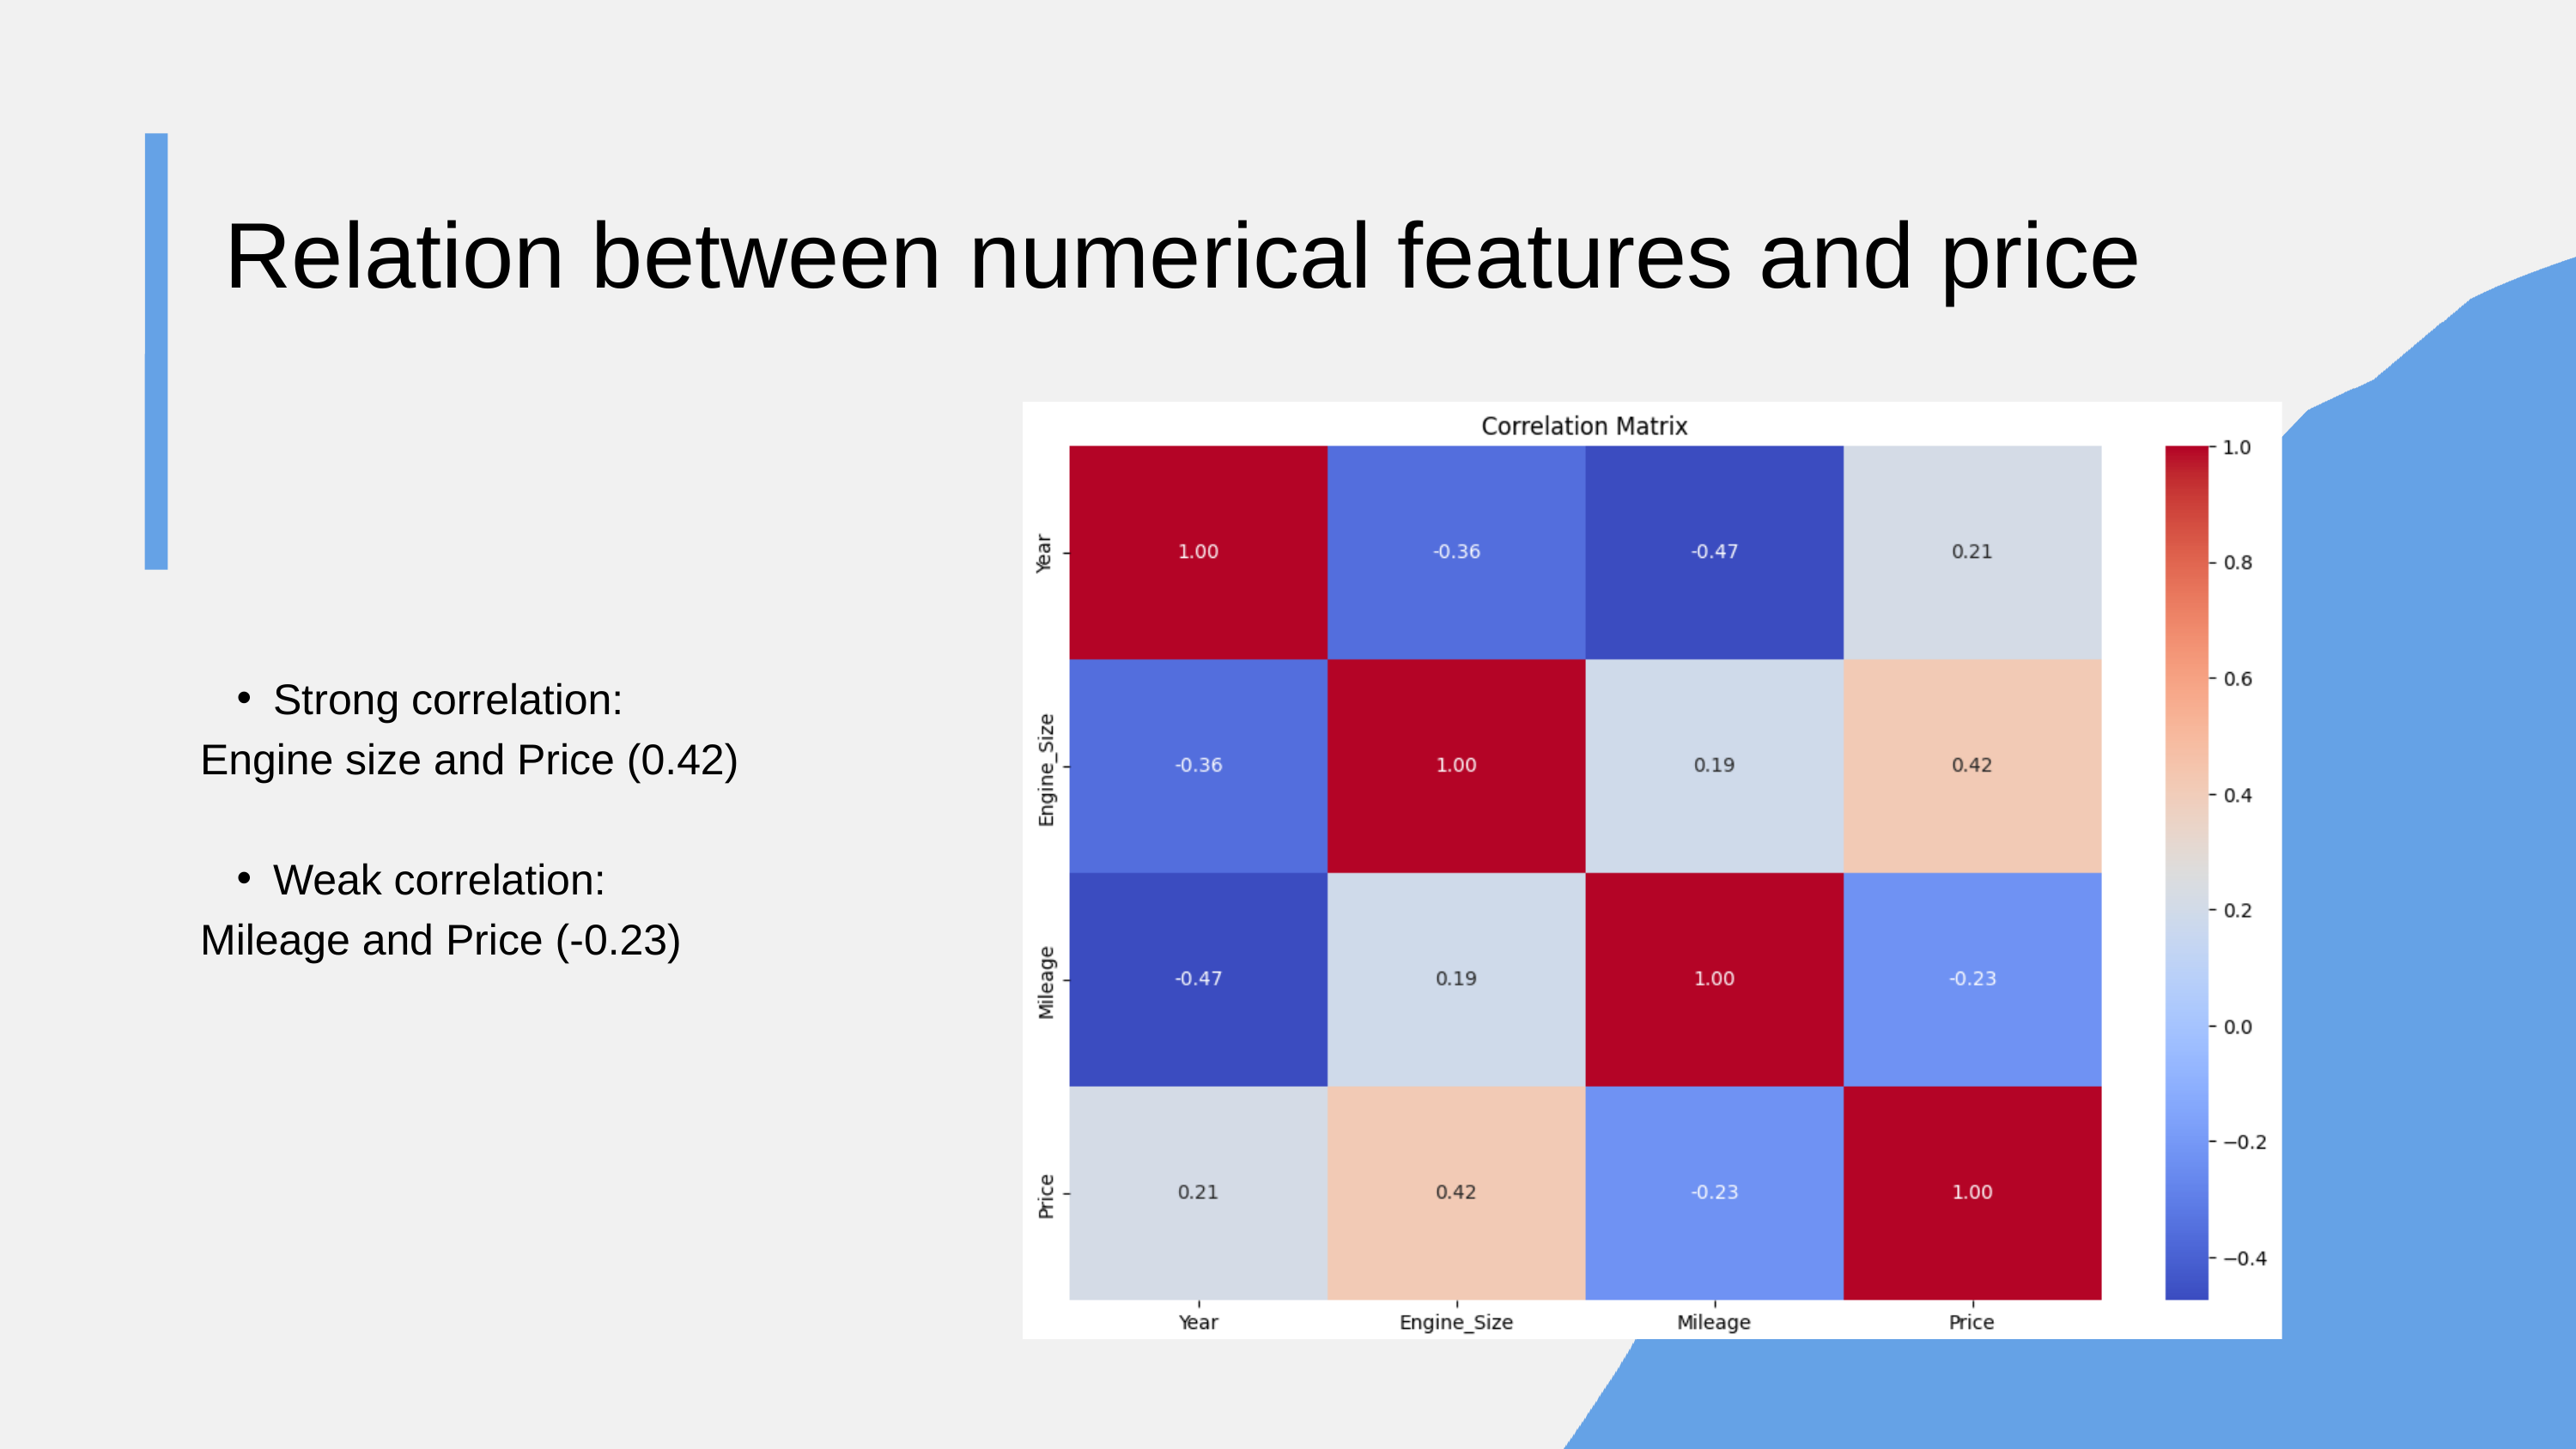

Relation between numerical features and price

Strong correlation:
Engine size and Price (0.42)

Weak correlation:
Mileage and Price (-0.23)